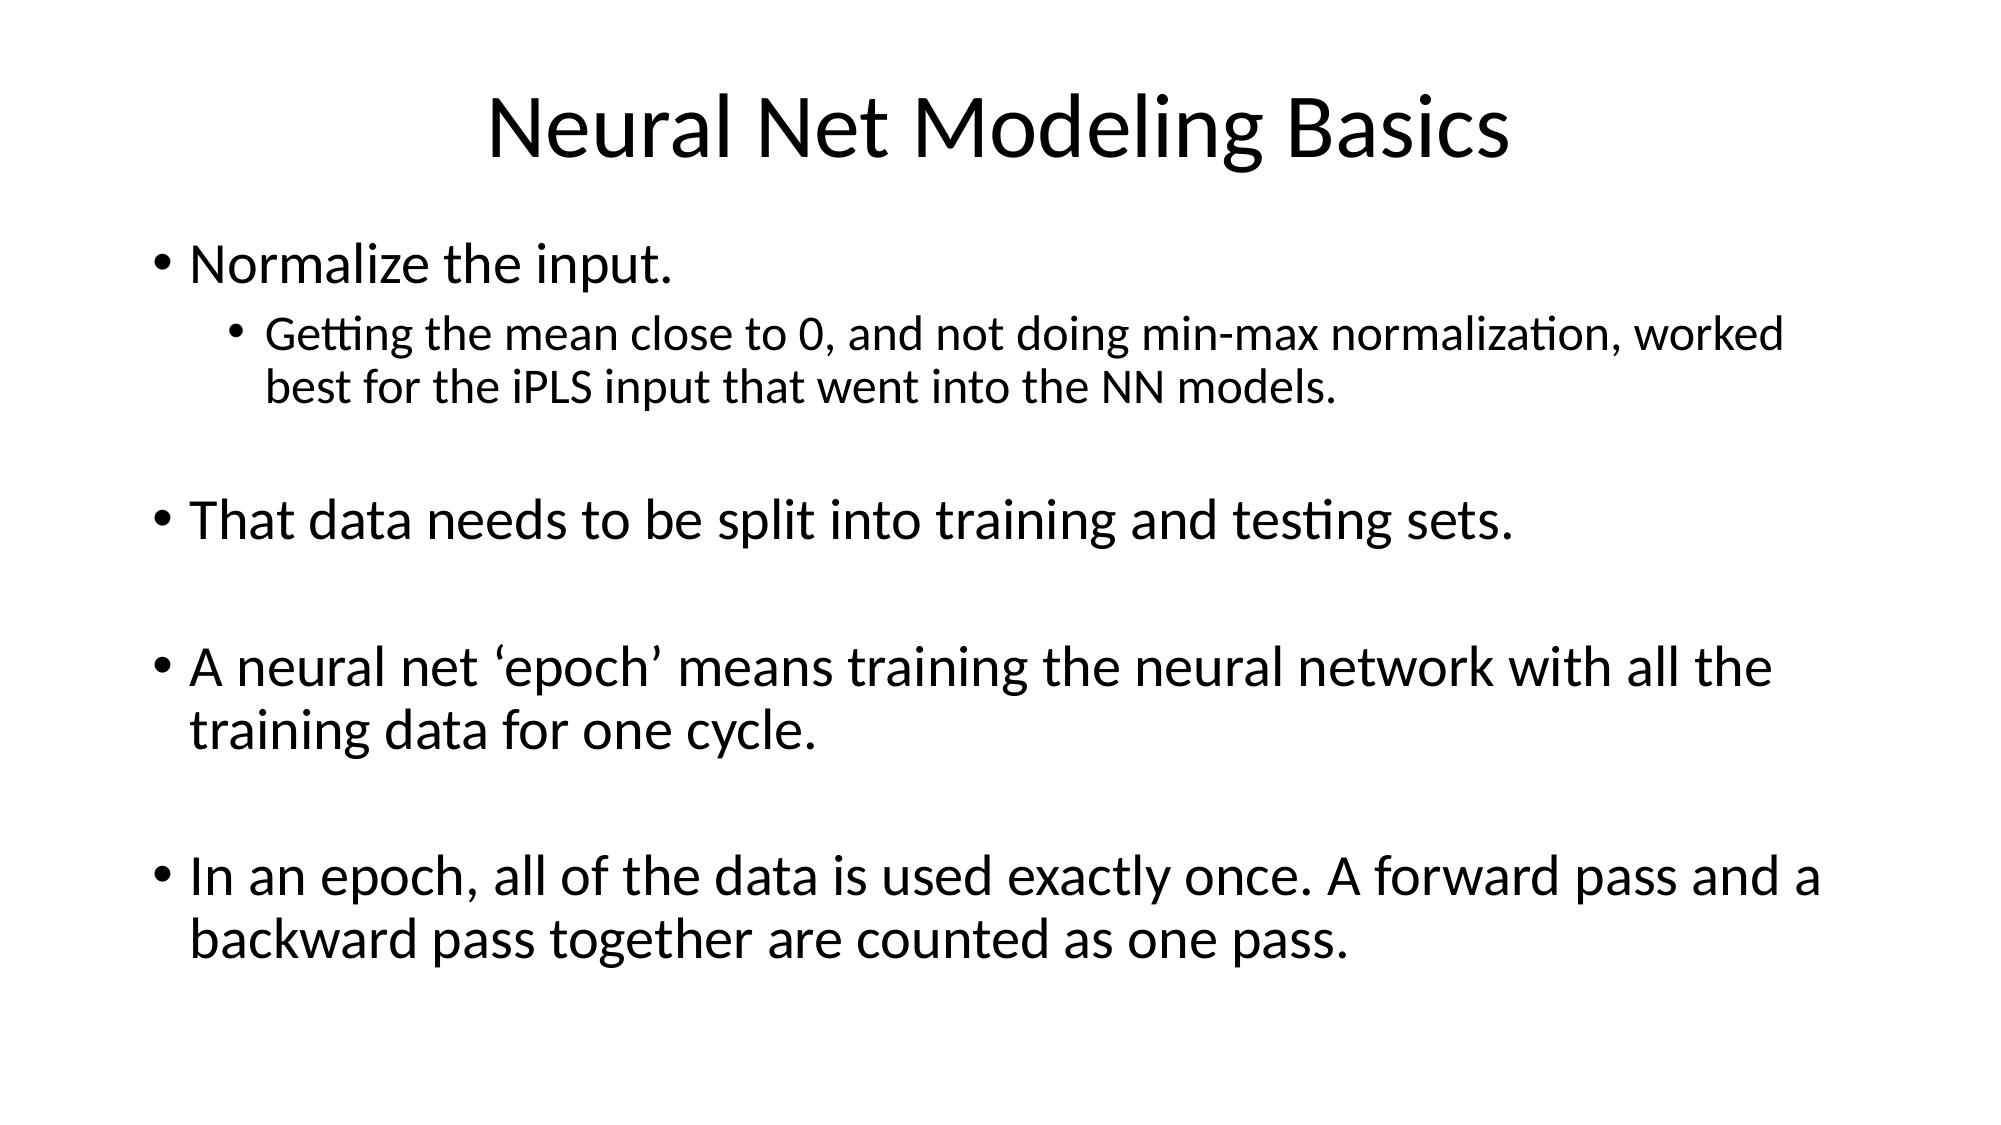

# Neural Net Modeling Basics
Normalize the input.
Getting the mean close to 0, and not doing min-max normalization, worked best for the iPLS input that went into the NN models.
That data needs to be split into training and testing sets.
A neural net ‘epoch’ means training the neural network with all the training data for one cycle.
In an epoch, all of the data is used exactly once. A forward pass and a backward pass together are counted as one pass.